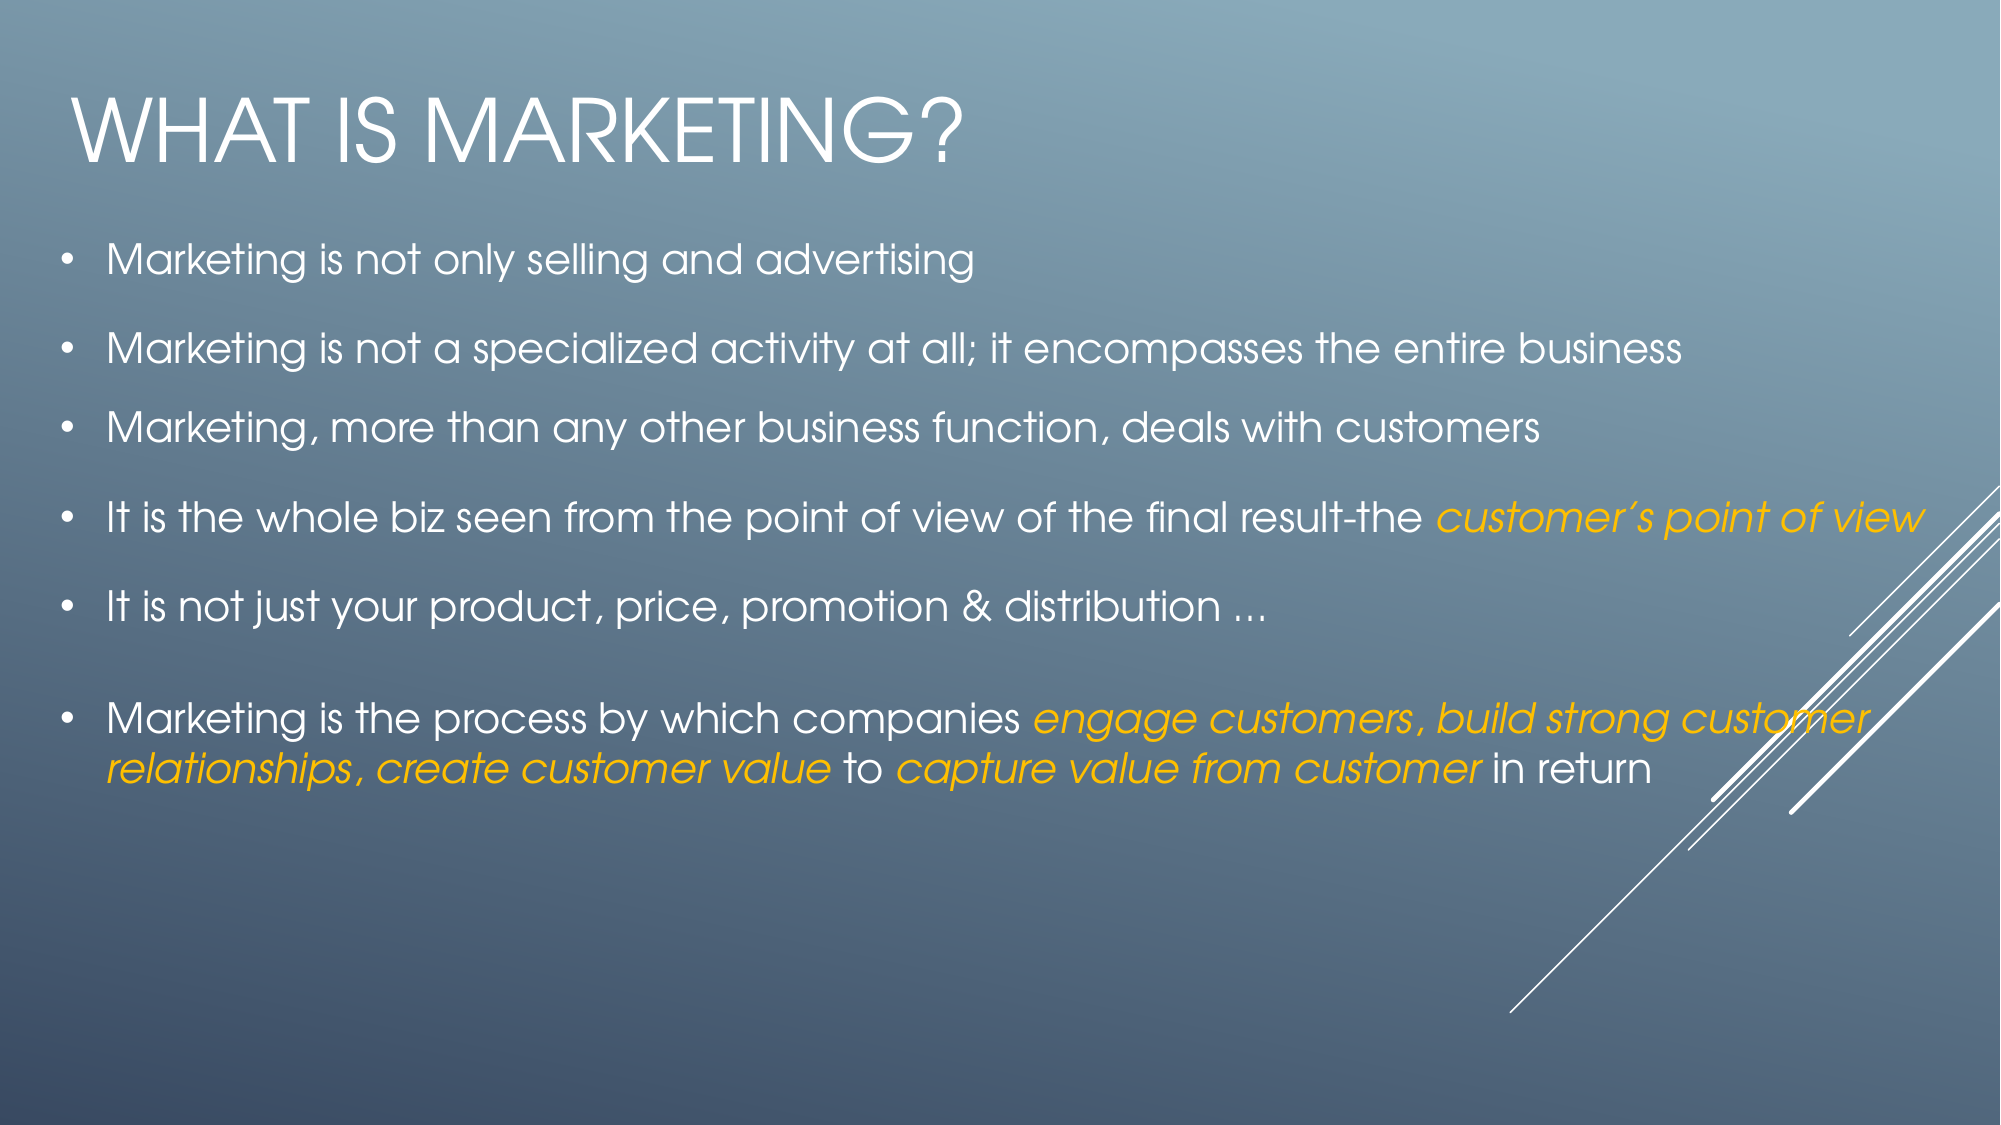

WHAT IS marketing?
Marketing is not only selling and advertising
Marketing is not a specialized activity at all; it encompasses the entire business
Marketing, more than any other business function, deals with customers
It is the whole biz seen from the point of view of the final result-the customer’s point of view
It is not just your product, price, promotion & distribution …
Marketing is the process by which companies engage customers, build strong customer relationships, create customer value to capture value from customer in return